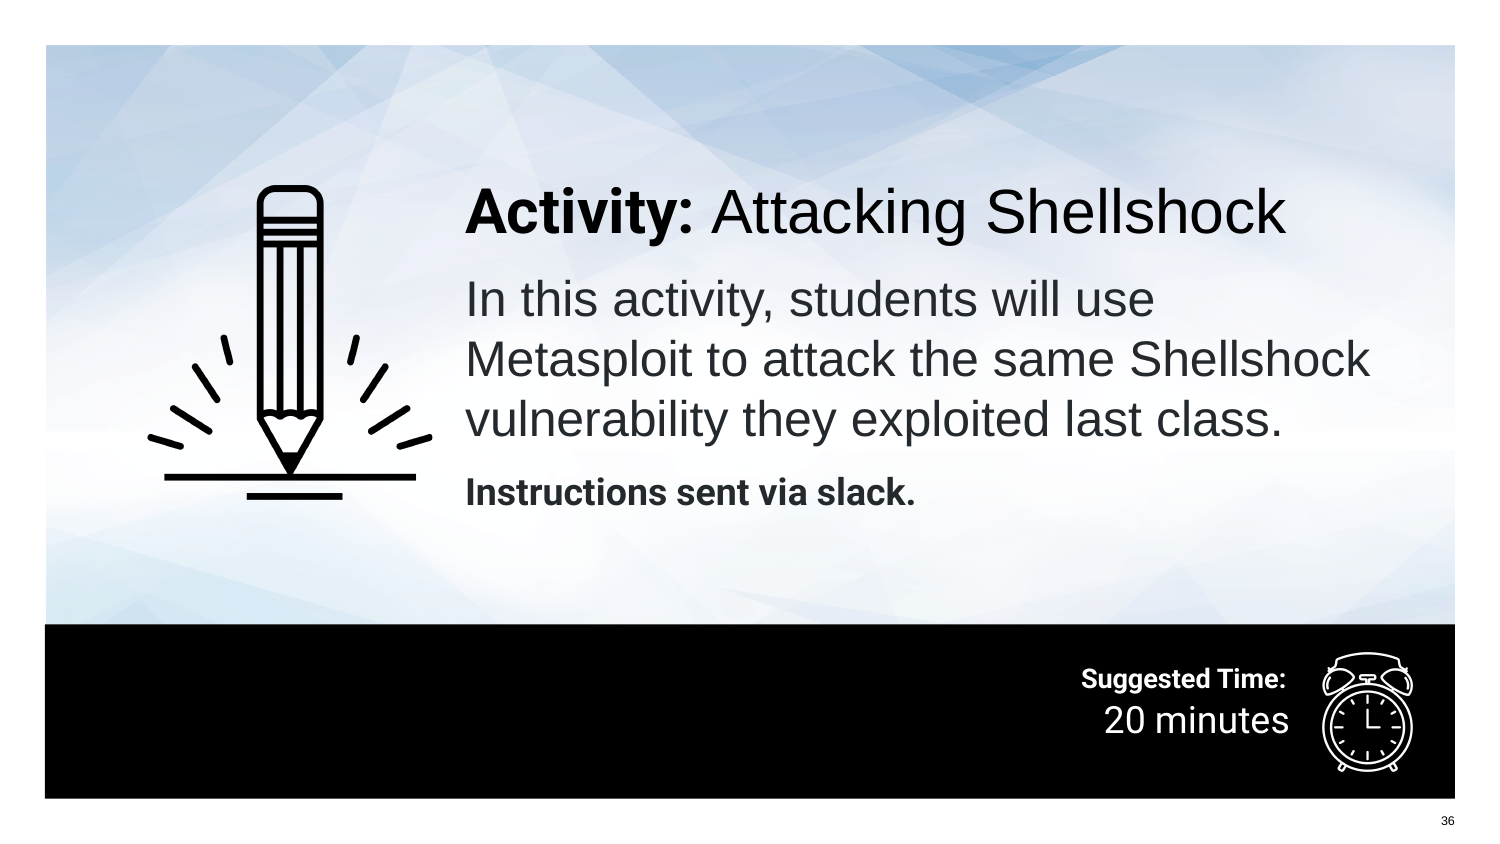

Activity: Attacking Shellshock
In this activity, students will use Metasploit to attack the same Shellshock vulnerability they exploited last class.
Instructions sent via slack.
# 20 minutes

36